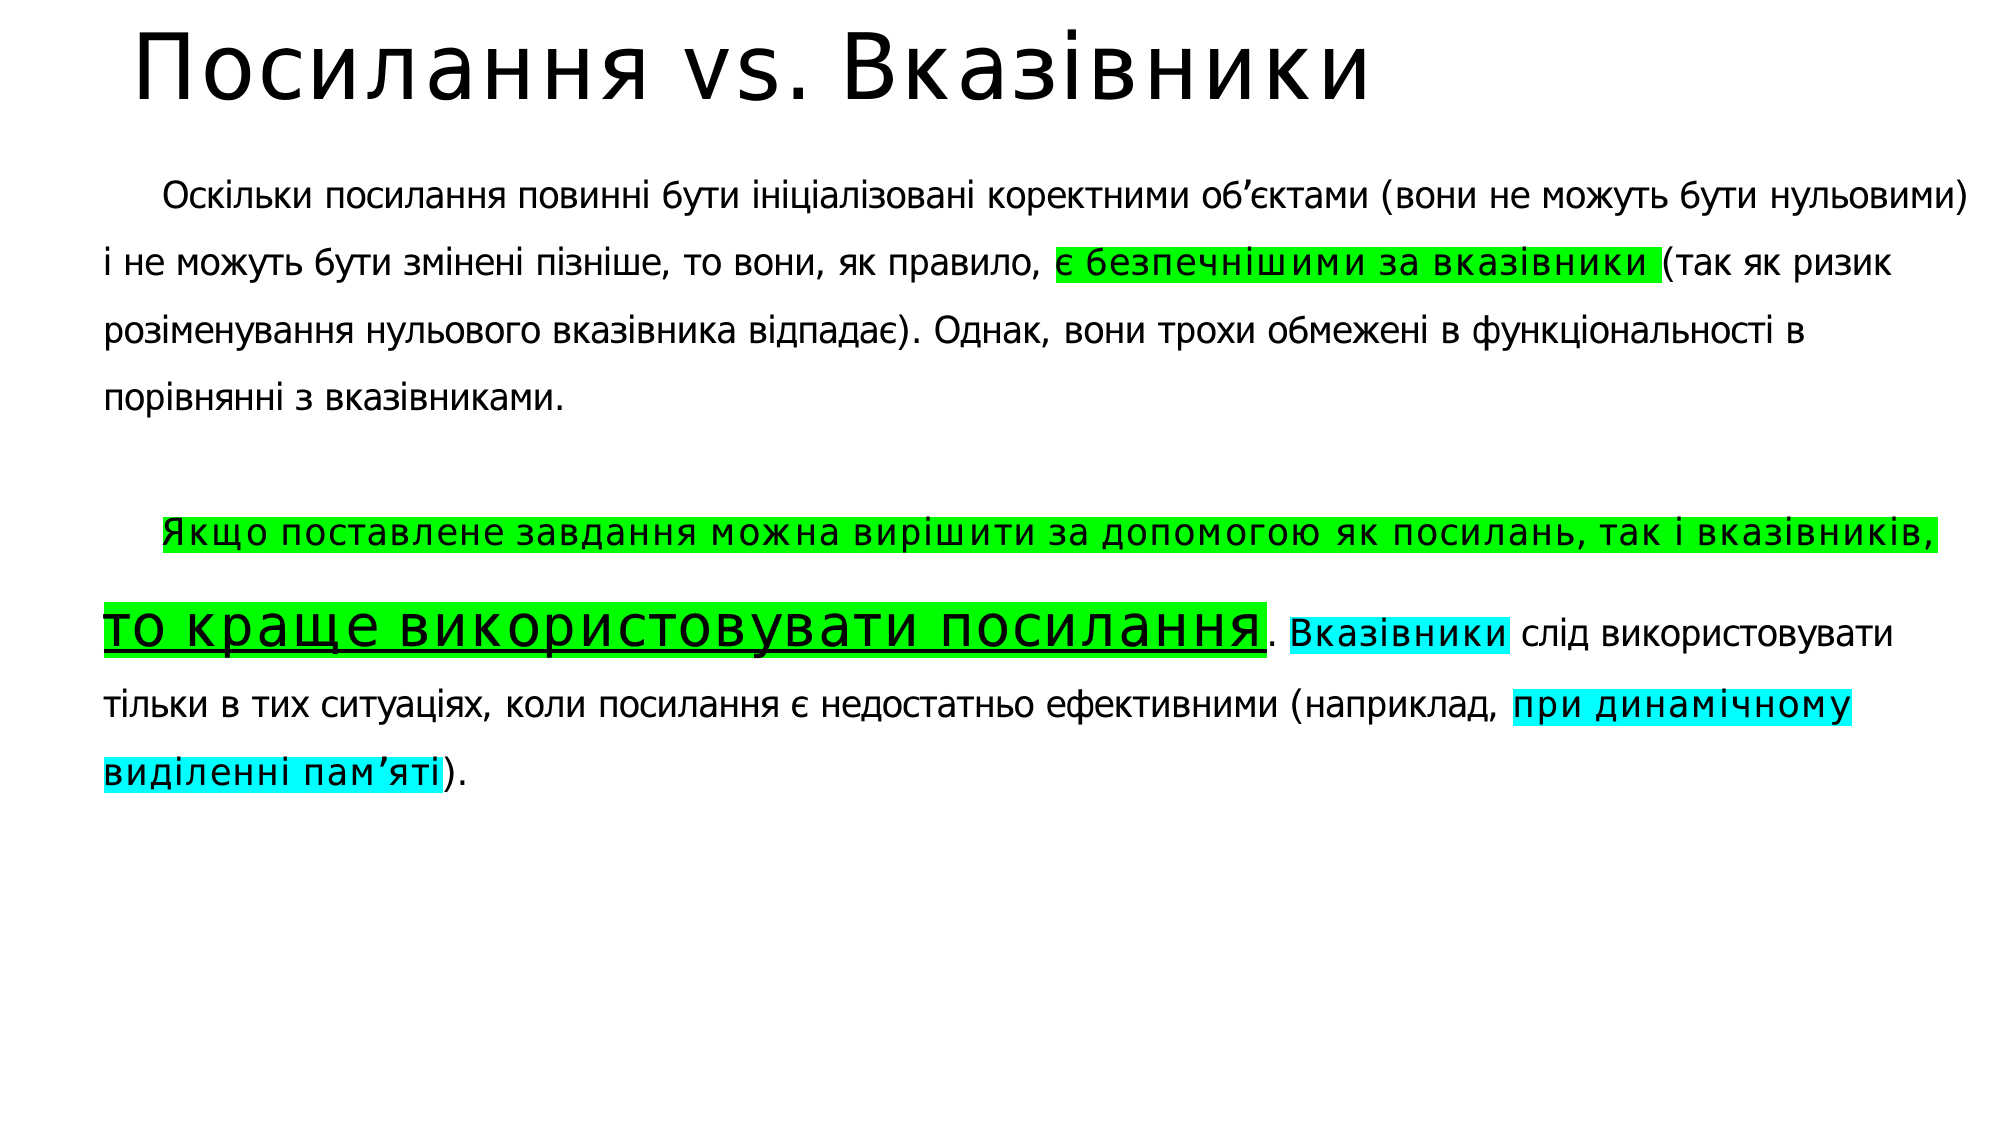

# Посилання vs. Вказівники
Оскільки посилання повинні бути ініціалізовані коректними об’єктами (вони не можуть бути нульовими) і не можуть бути змінені пізніше, то вони, як правило, є безпечнішими за вказівники (так як ризик розіменування нульового вказівника відпадає). Однак, вони трохи обмежені в функціональності в порівнянні з вказівниками.

Якщо поставлене завдання можна вирішити за допомогою як посилань, так і вказівників, то краще використовувати посилання. Вказівники слід використовувати тільки в тих ситуаціях, коли посилання є недостатньо ефективними (наприклад, при динамічному виділенні пам’яті).